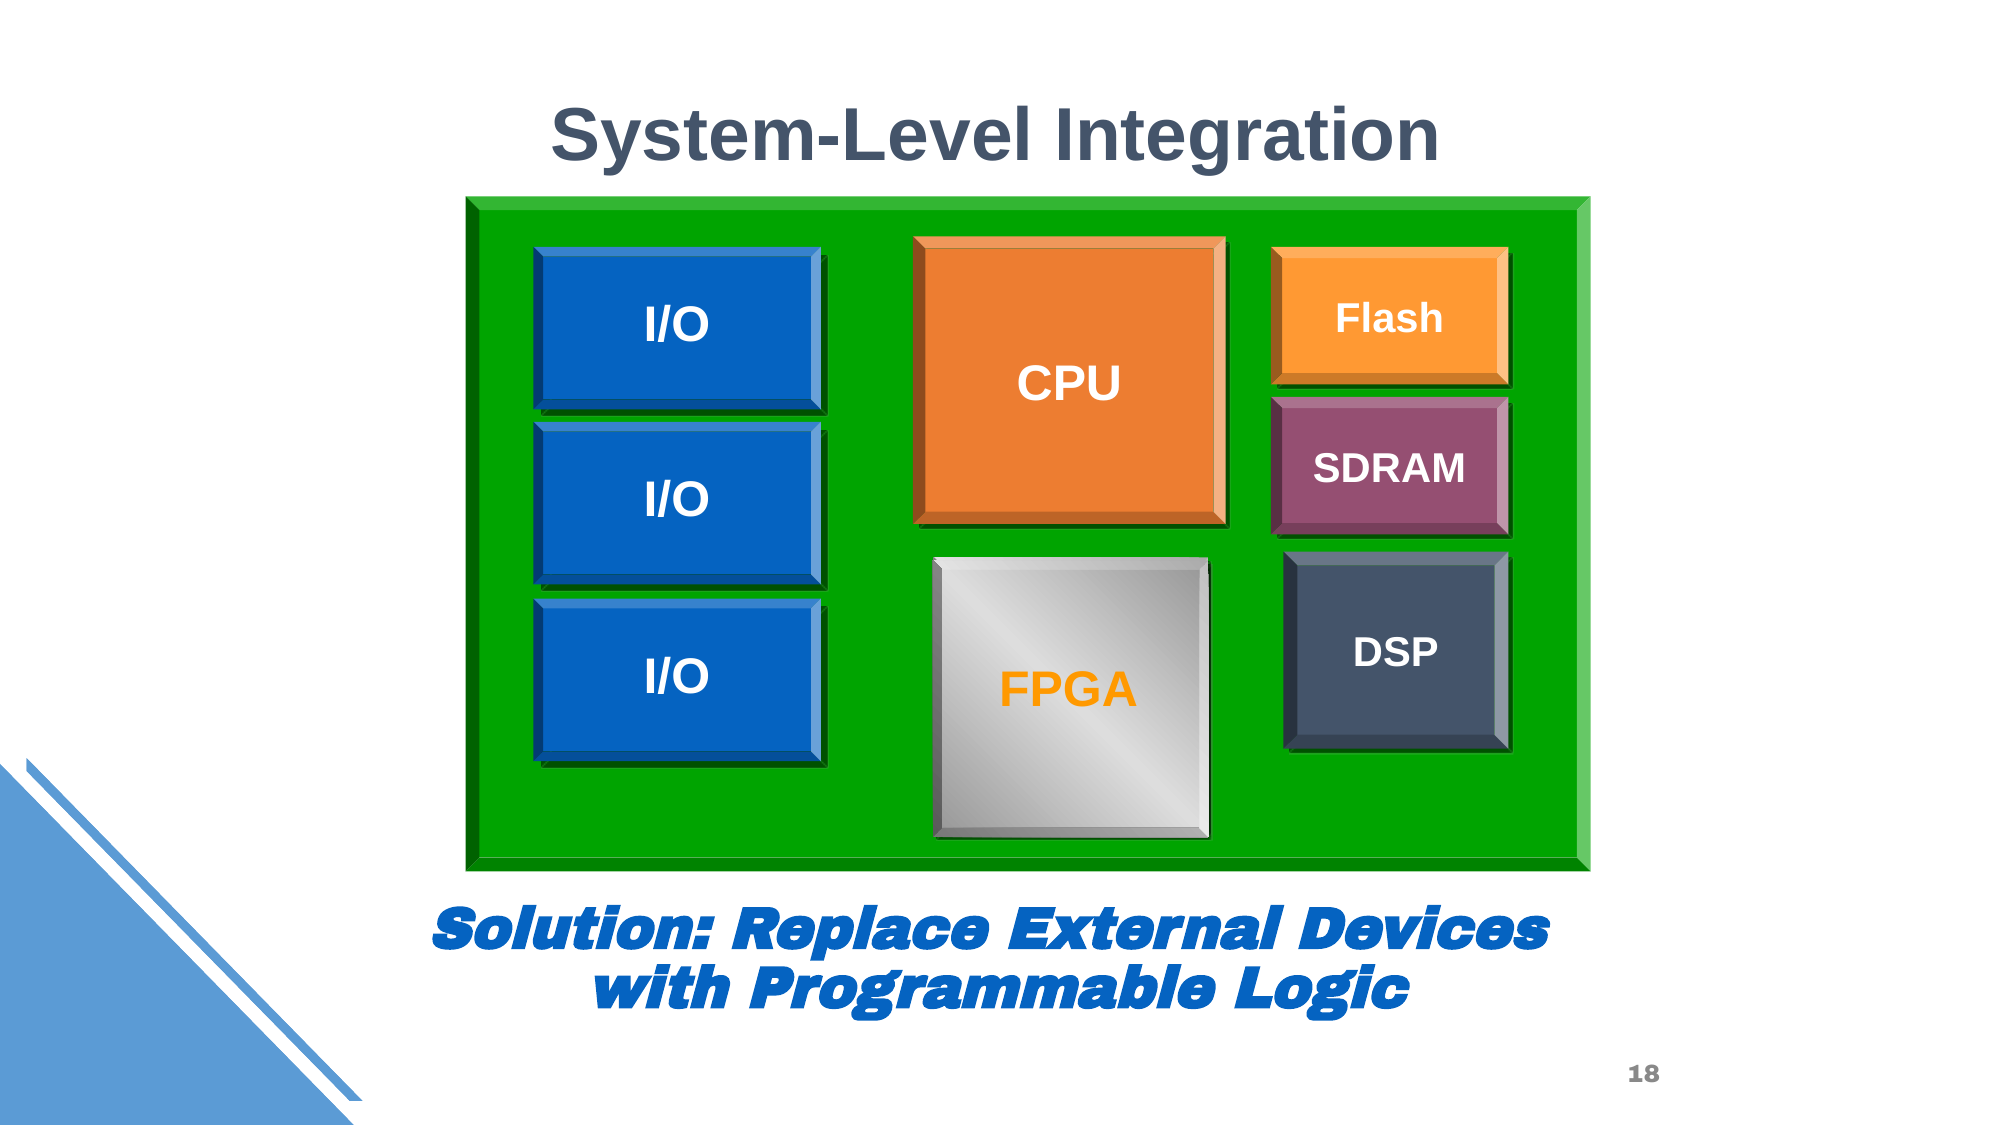

System-Level Integration

CPU

I/O

Flash

SDRAM

I/O

DSP

FPGA

FPGA

I/O

I/O

I/O

I/O

CPU

CPU

DSP

Solution: Replace External Devices
with Programmable Logic
18